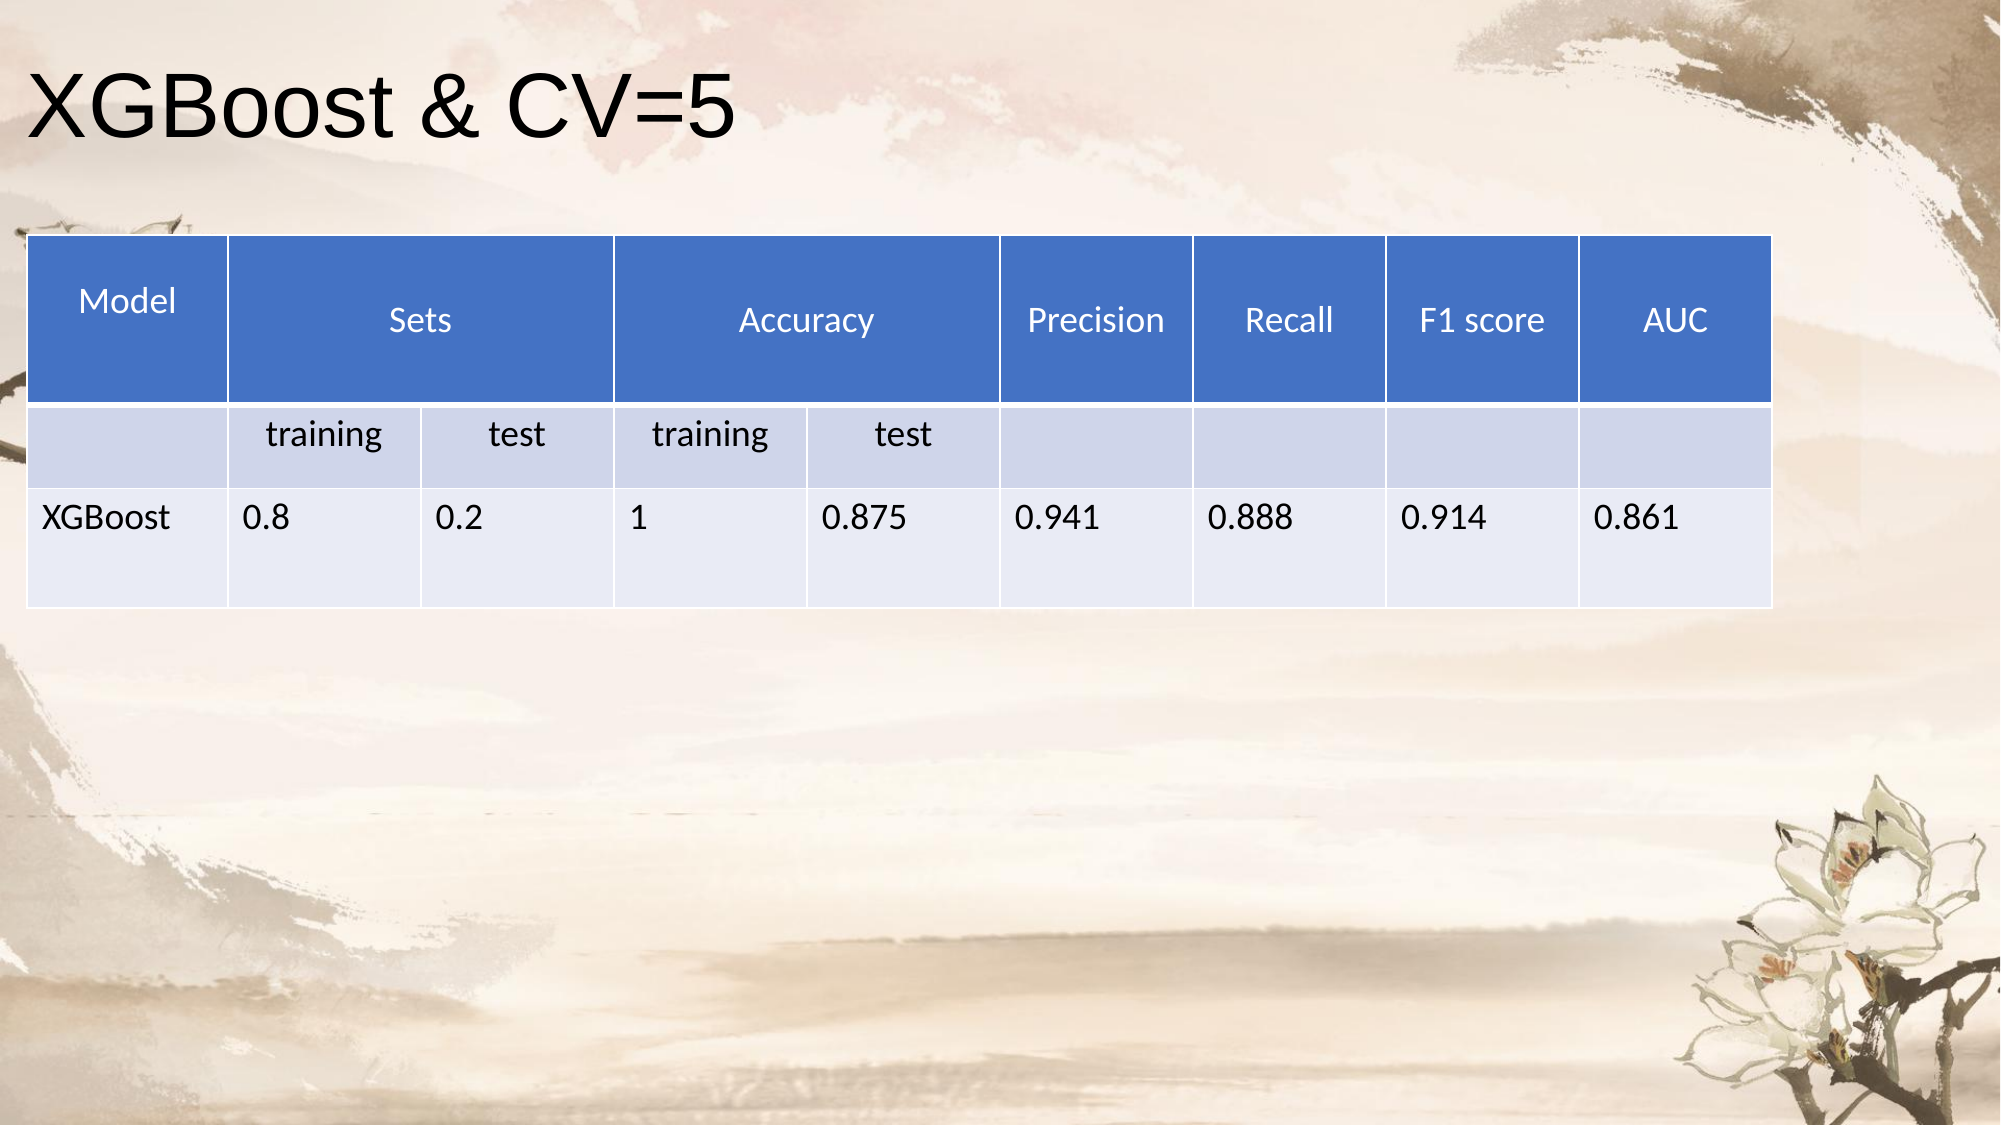

# XGBoost & CV=5
| Model | Sets |  | Accuracy |  | Precision | Recall | F1 score | AUC |
| --- | --- | --- | --- | --- | --- | --- | --- | --- |
|  | training | test | training | test |  |  |  |  |
| XGBoost | 0.8 | 0.2 | 1 | 0.875 | 0.941 | 0.888 | 0.914 | 0.861 |